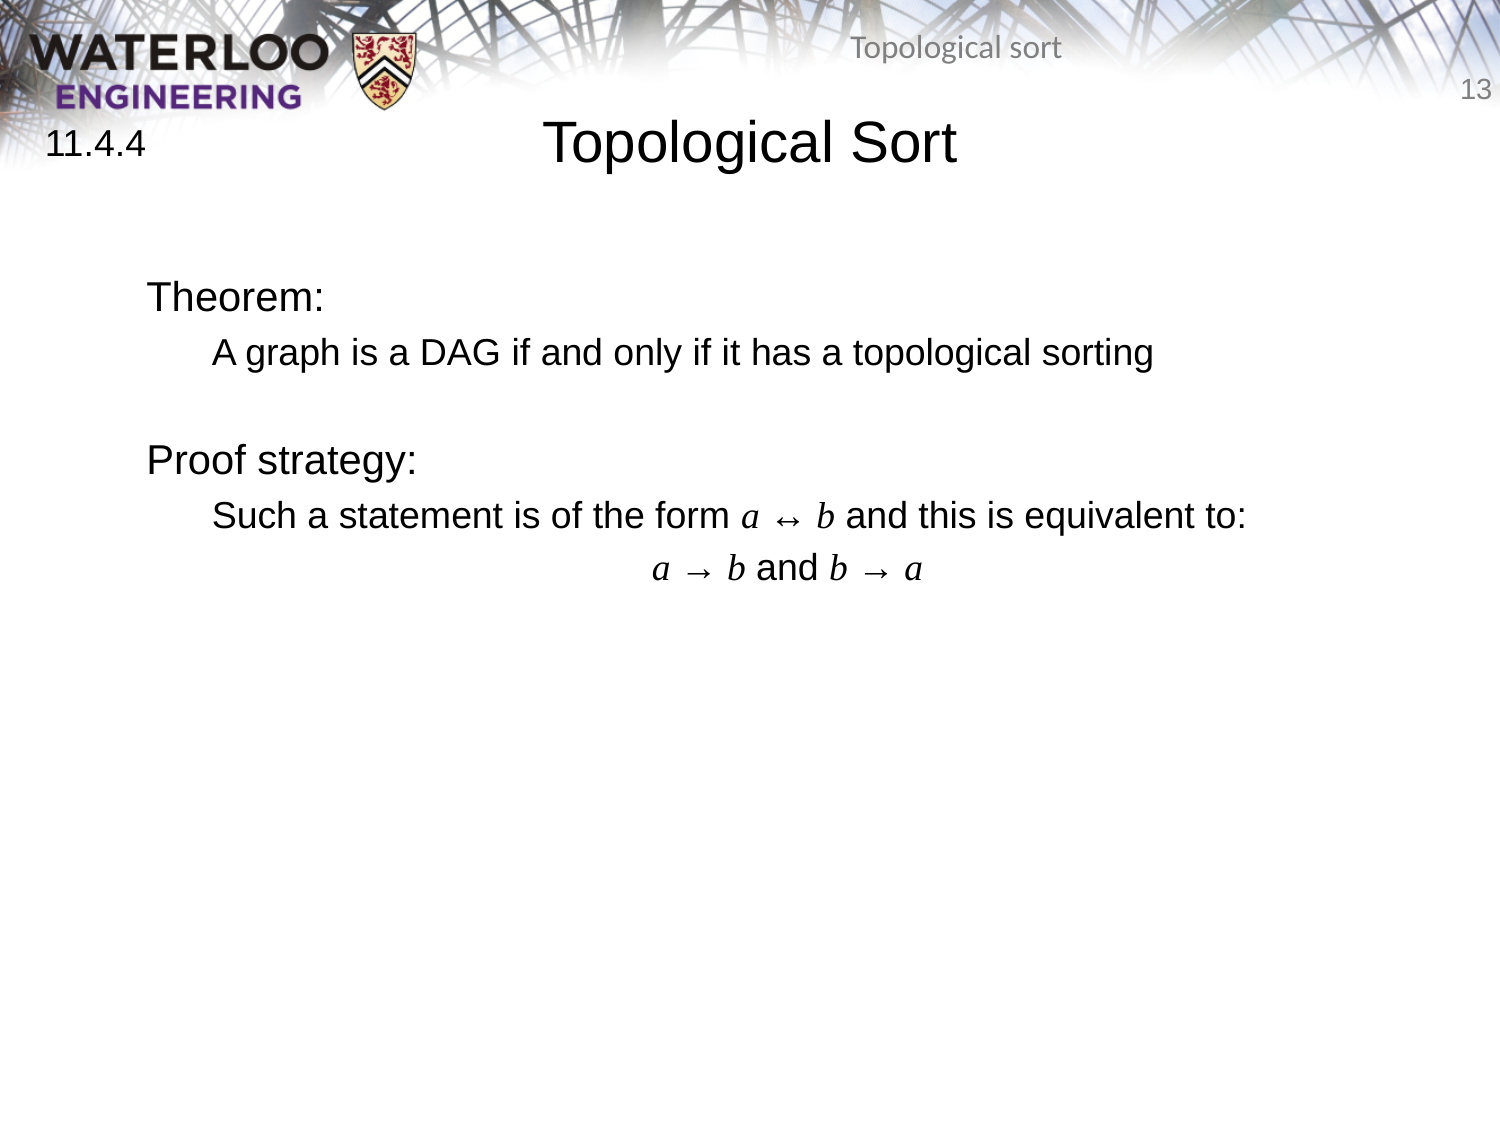

Topological Sort
	Theorem:
	A graph is a DAG if and only if it has a topological sorting

	Proof strategy:
	Such a statement is of the form a ↔ b and this is equivalent to:
a → b and b → a
11.4.4